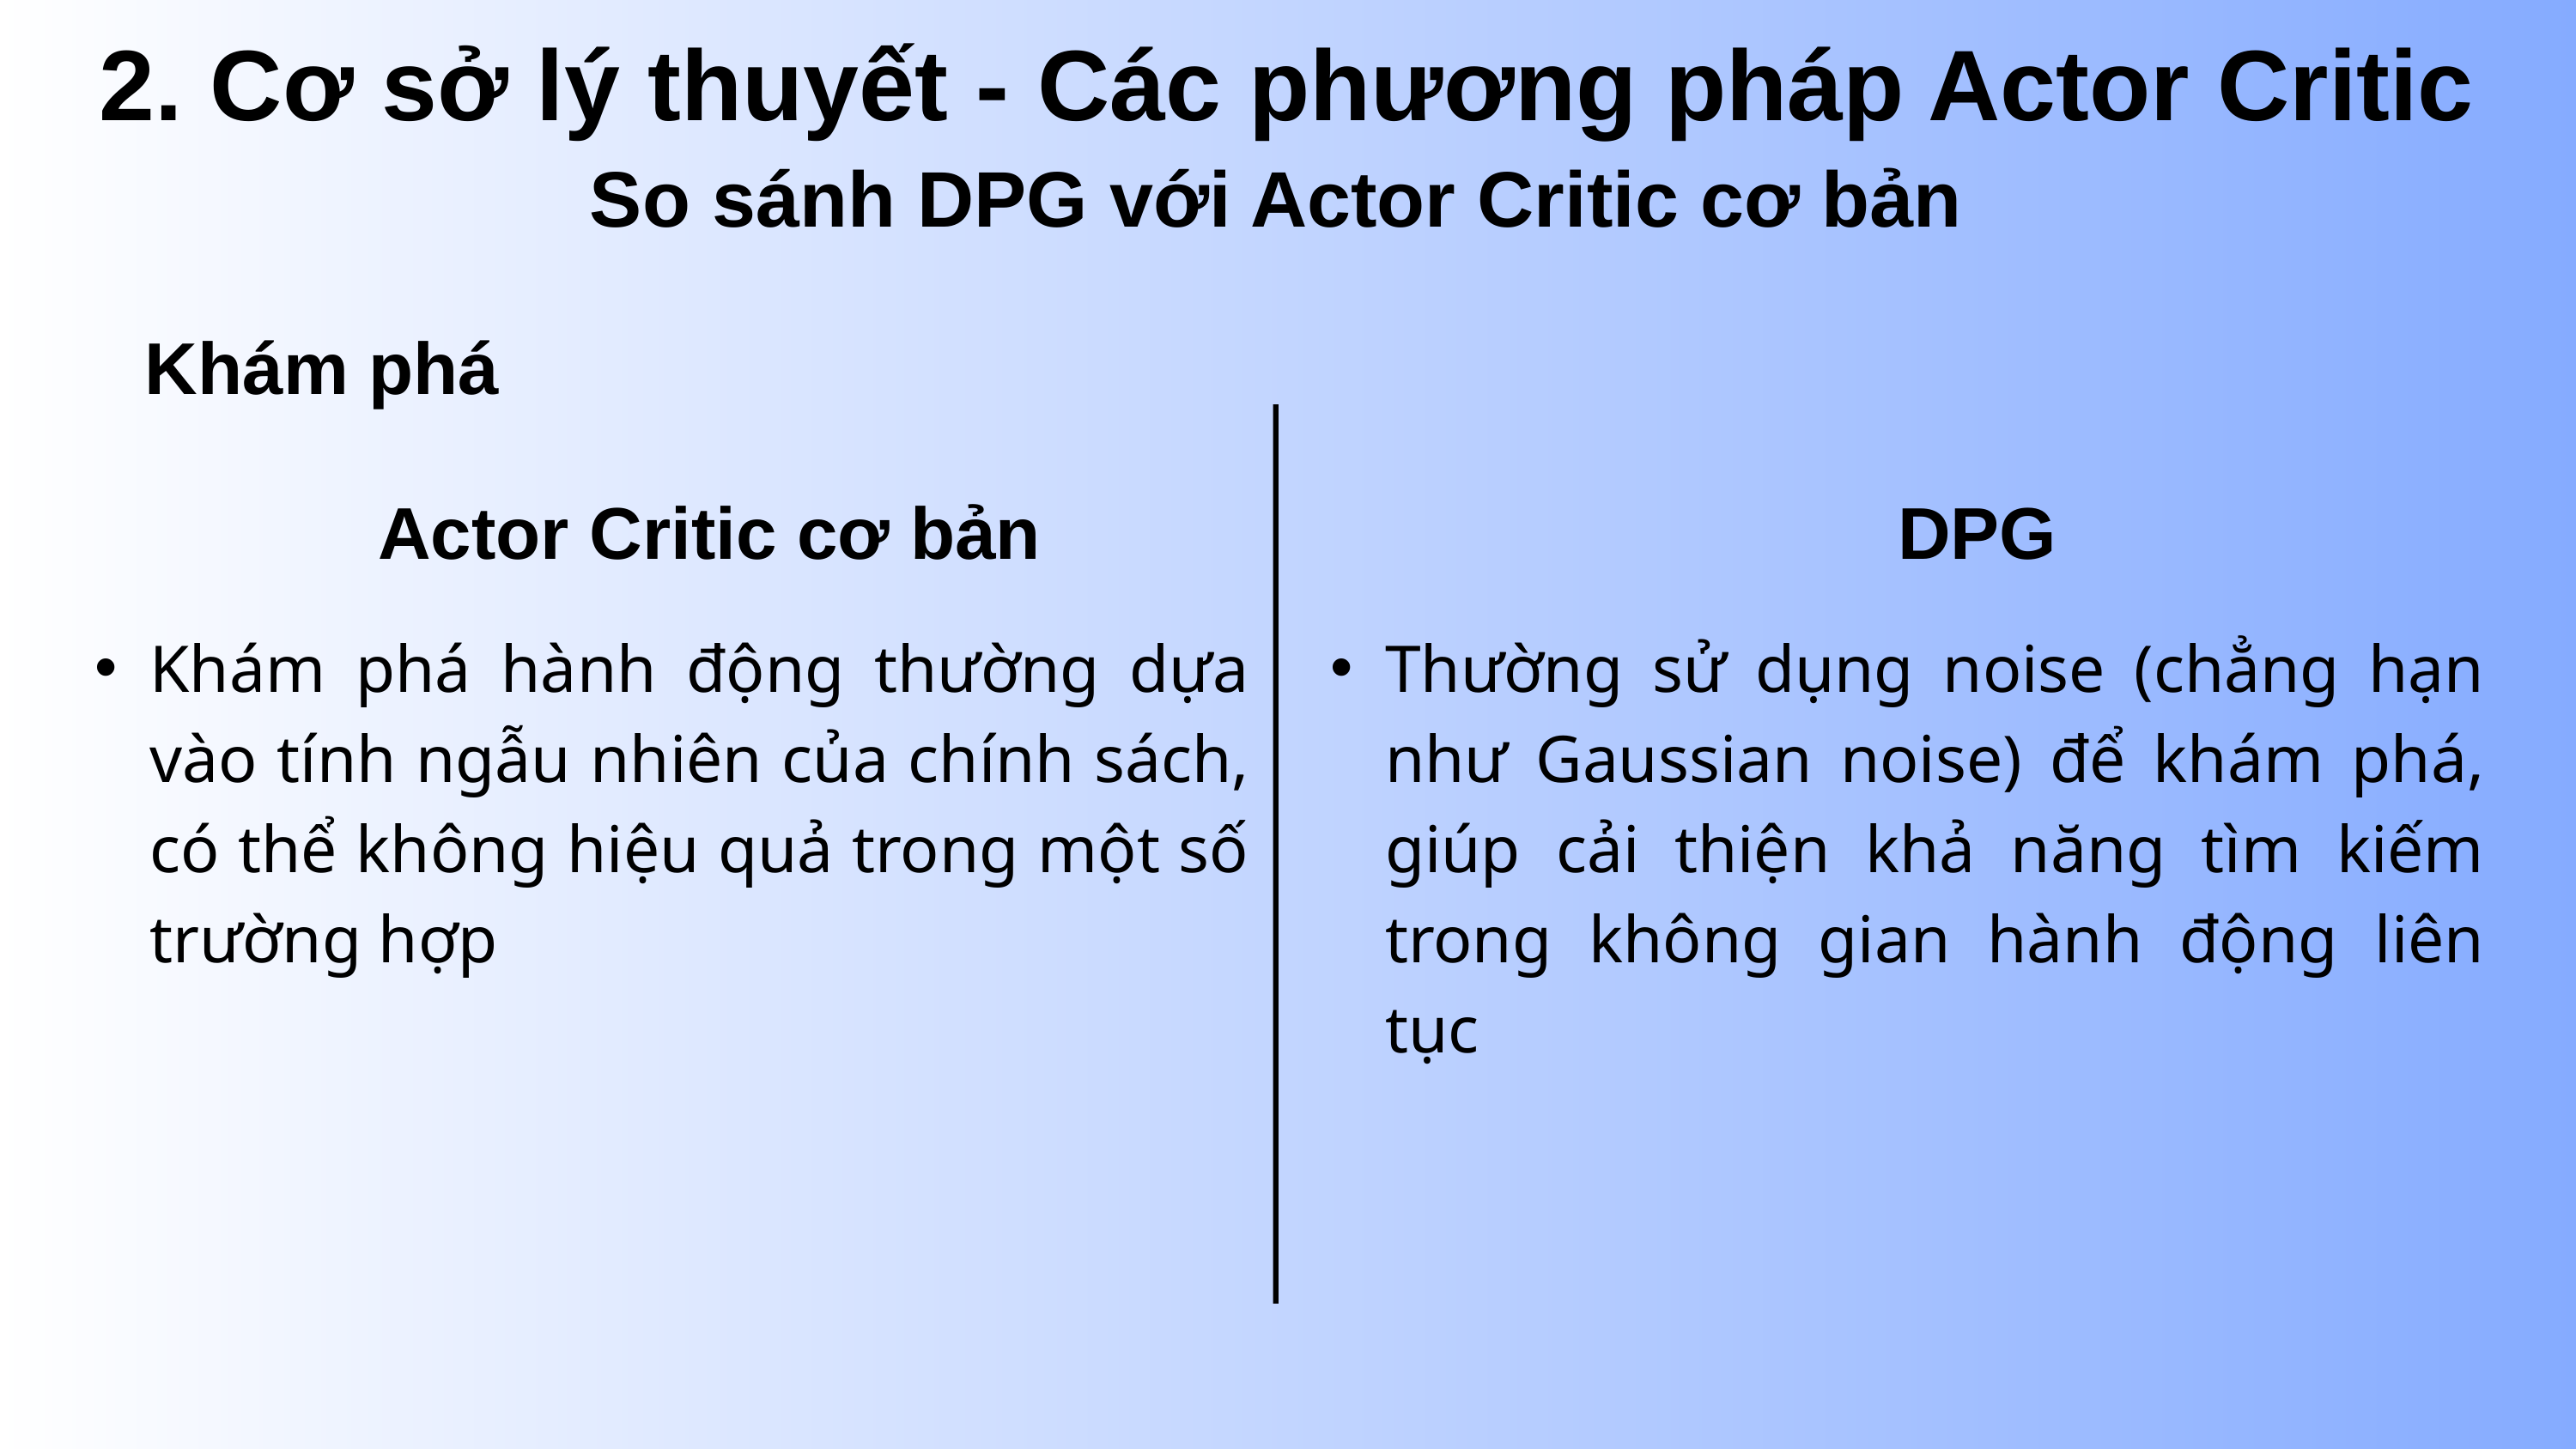

2. Cơ sở lý thuyết - Các phương pháp Actor Critic
So sánh DPG với Actor Critic cơ bản
Khám phá

Actor Critic cơ bản
DPG
Khám phá hành động thường dựa vào tính ngẫu nhiên của chính sách, có thể không hiệu quả trong một số trường hợp
Thường sử dụng noise (chẳng hạn như Gaussian noise) để khám phá, giúp cải thiện khả năng tìm kiếm trong không gian hành động liên tục